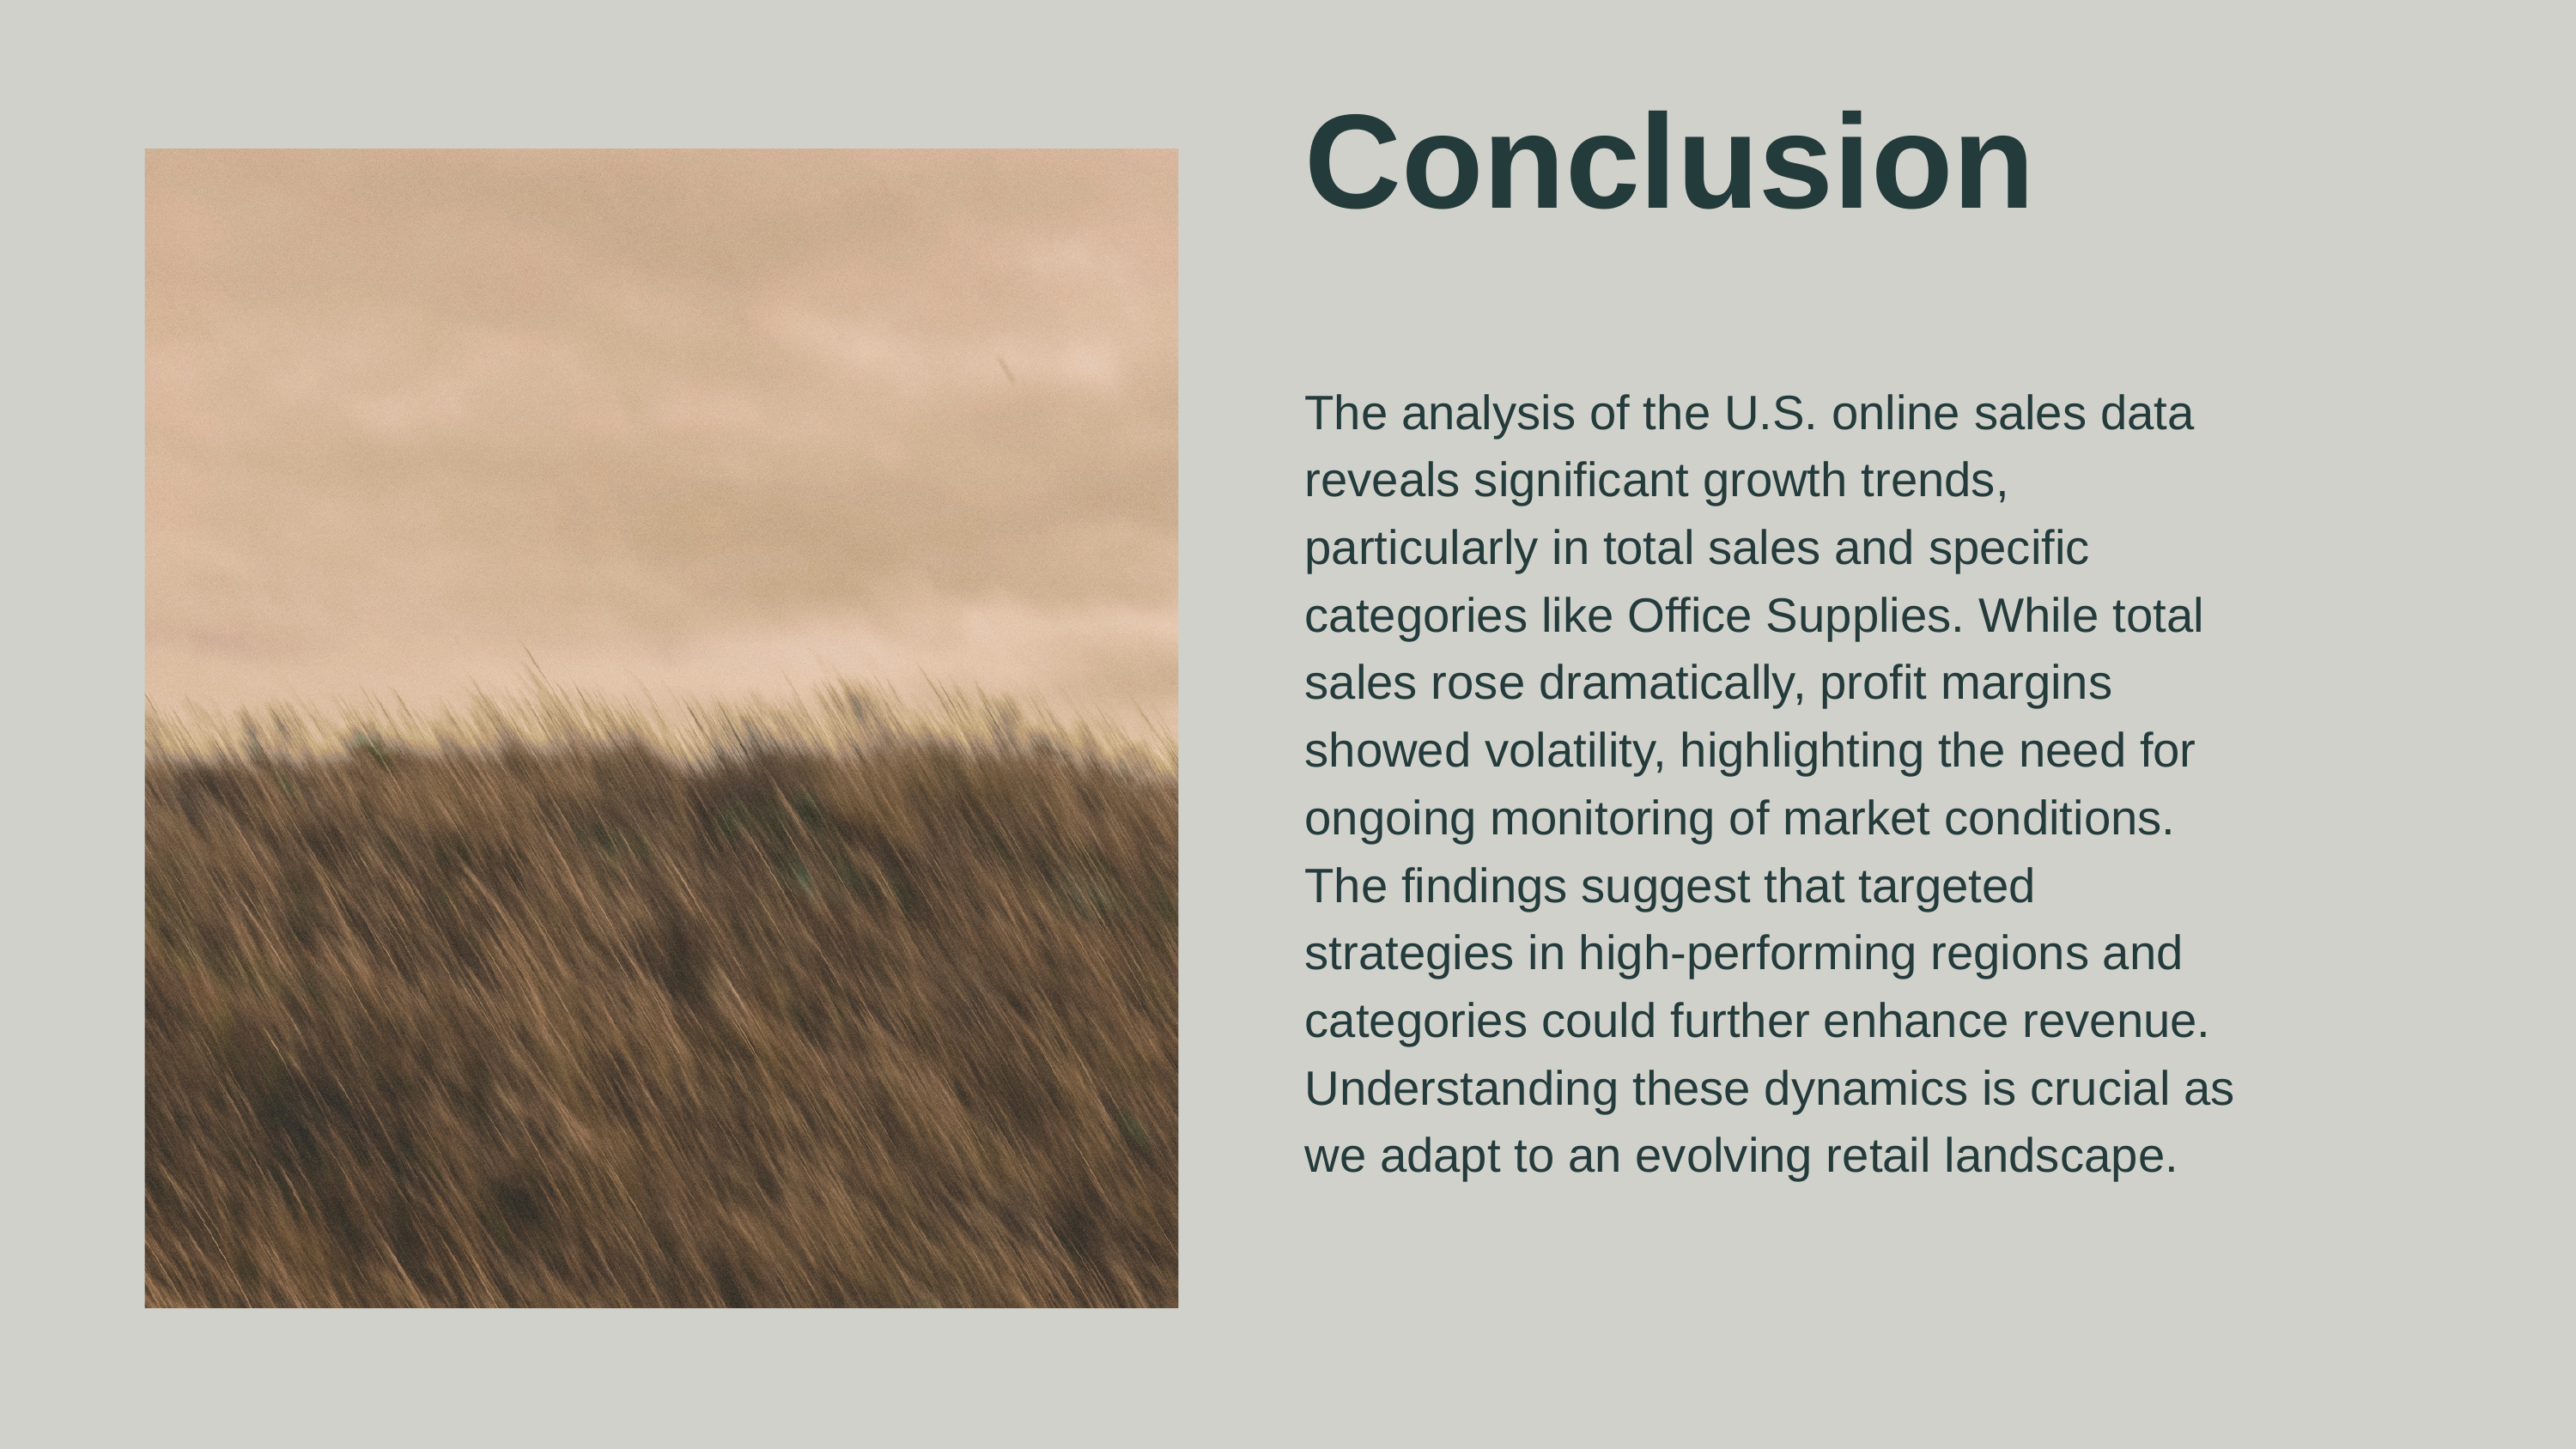

Conclusion

The analysis of the U.S. online sales data reveals significant growth trends, particularly in total sales and specific categories like Office Supplies. While total sales rose dramatically, profit margins showed volatility, highlighting the need for ongoing monitoring of market conditions. The findings suggest that targeted strategies in high-performing regions and categories could further enhance revenue. Understanding these dynamics is crucial as we adapt to an evolving retail landscape.